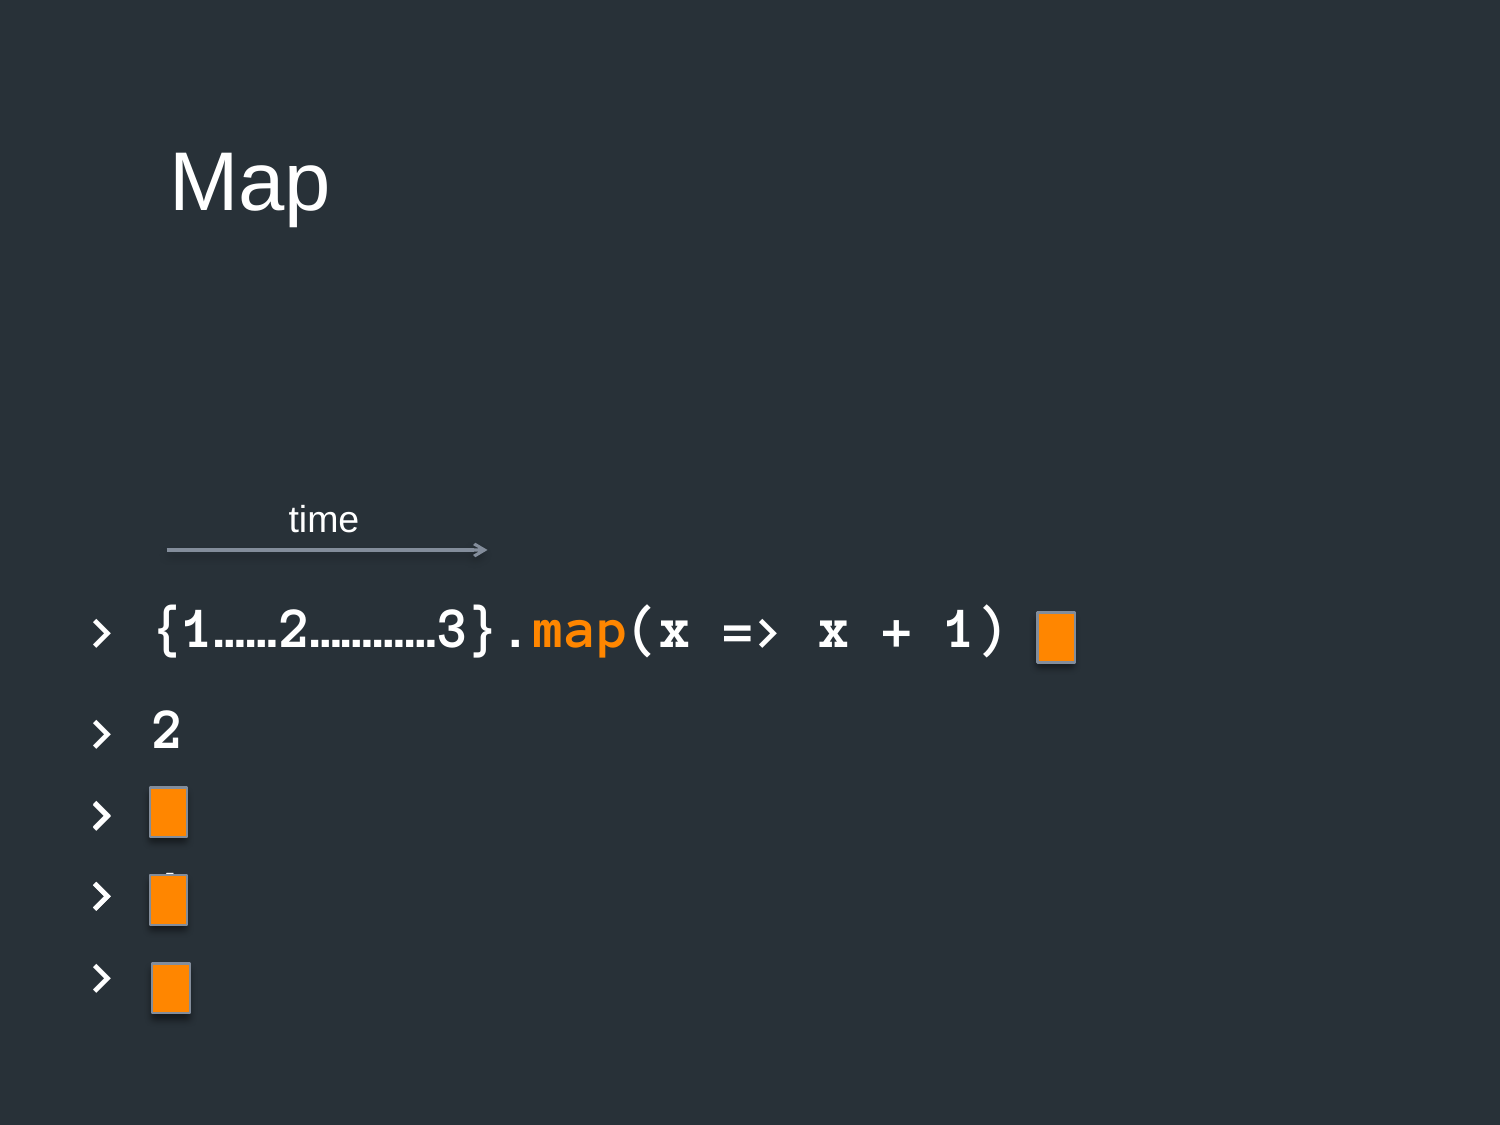

# Map

> {1……2…………3}.map(x => x + 1)

time

> 3
>

> 4
>

> 2
>